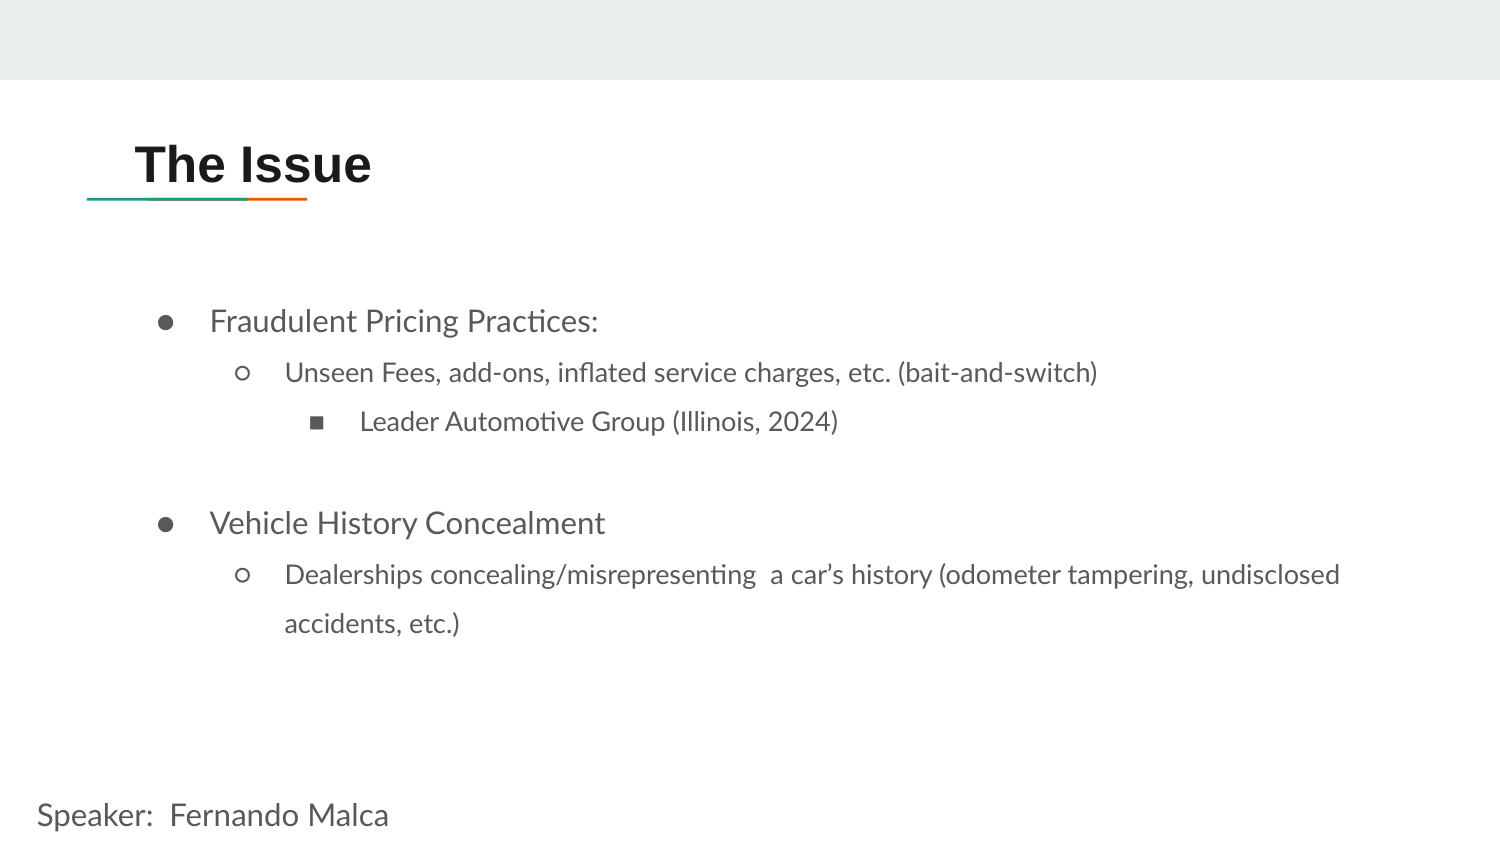

# The Issue

Fraudulent Pricing Practices:
Unseen Fees, add-ons, inflated service charges, etc. (bait-and-switch)
Leader Automotive Group (Illinois, 2024)
Vehicle History Concealment
Dealerships concealing/misrepresenting  a car’s history (odometer tampering, undisclosed accidents, etc.)
Speaker:  Fernando Malca